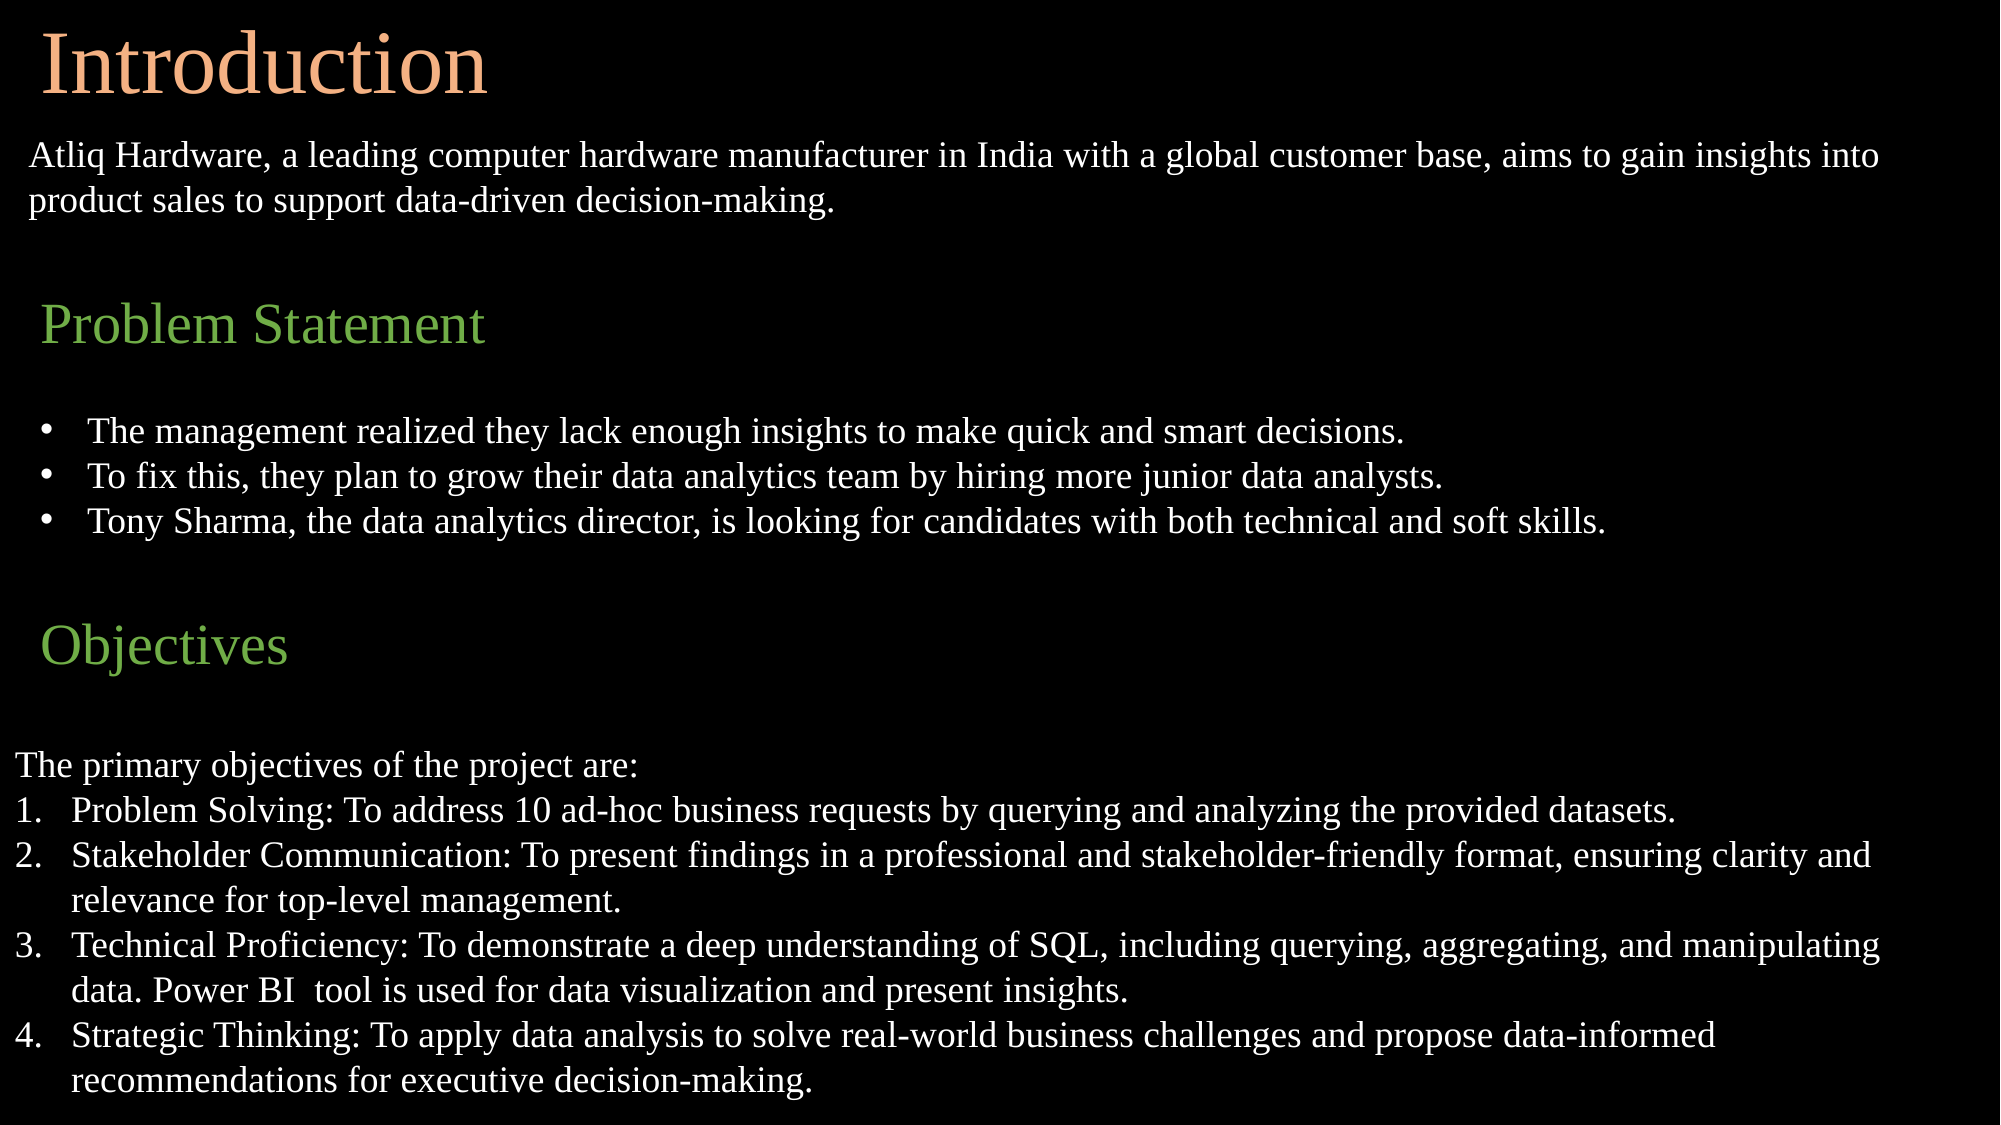

# Introduction
Atliq Hardware, a leading computer hardware manufacturer in India with a global customer base, aims to gain insights into product sales to support data-driven decision-making.
Problem Statement
The management realized they lack enough insights to make quick and smart decisions.
To fix this, they plan to grow their data analytics team by hiring more junior data analysts.
Tony Sharma, the data analytics director, is looking for candidates with both technical and soft skills.
Objectives
The primary objectives of the project are:
Problem Solving: To address 10 ad-hoc business requests by querying and analyzing the provided datasets.
Stakeholder Communication: To present findings in a professional and stakeholder-friendly format, ensuring clarity and relevance for top-level management.
Technical Proficiency: To demonstrate a deep understanding of SQL, including querying, aggregating, and manipulating data. Power BI  tool is used for data visualization and present insights.
Strategic Thinking: To apply data analysis to solve real-world business challenges and propose data-informed recommendations for executive decision-making.